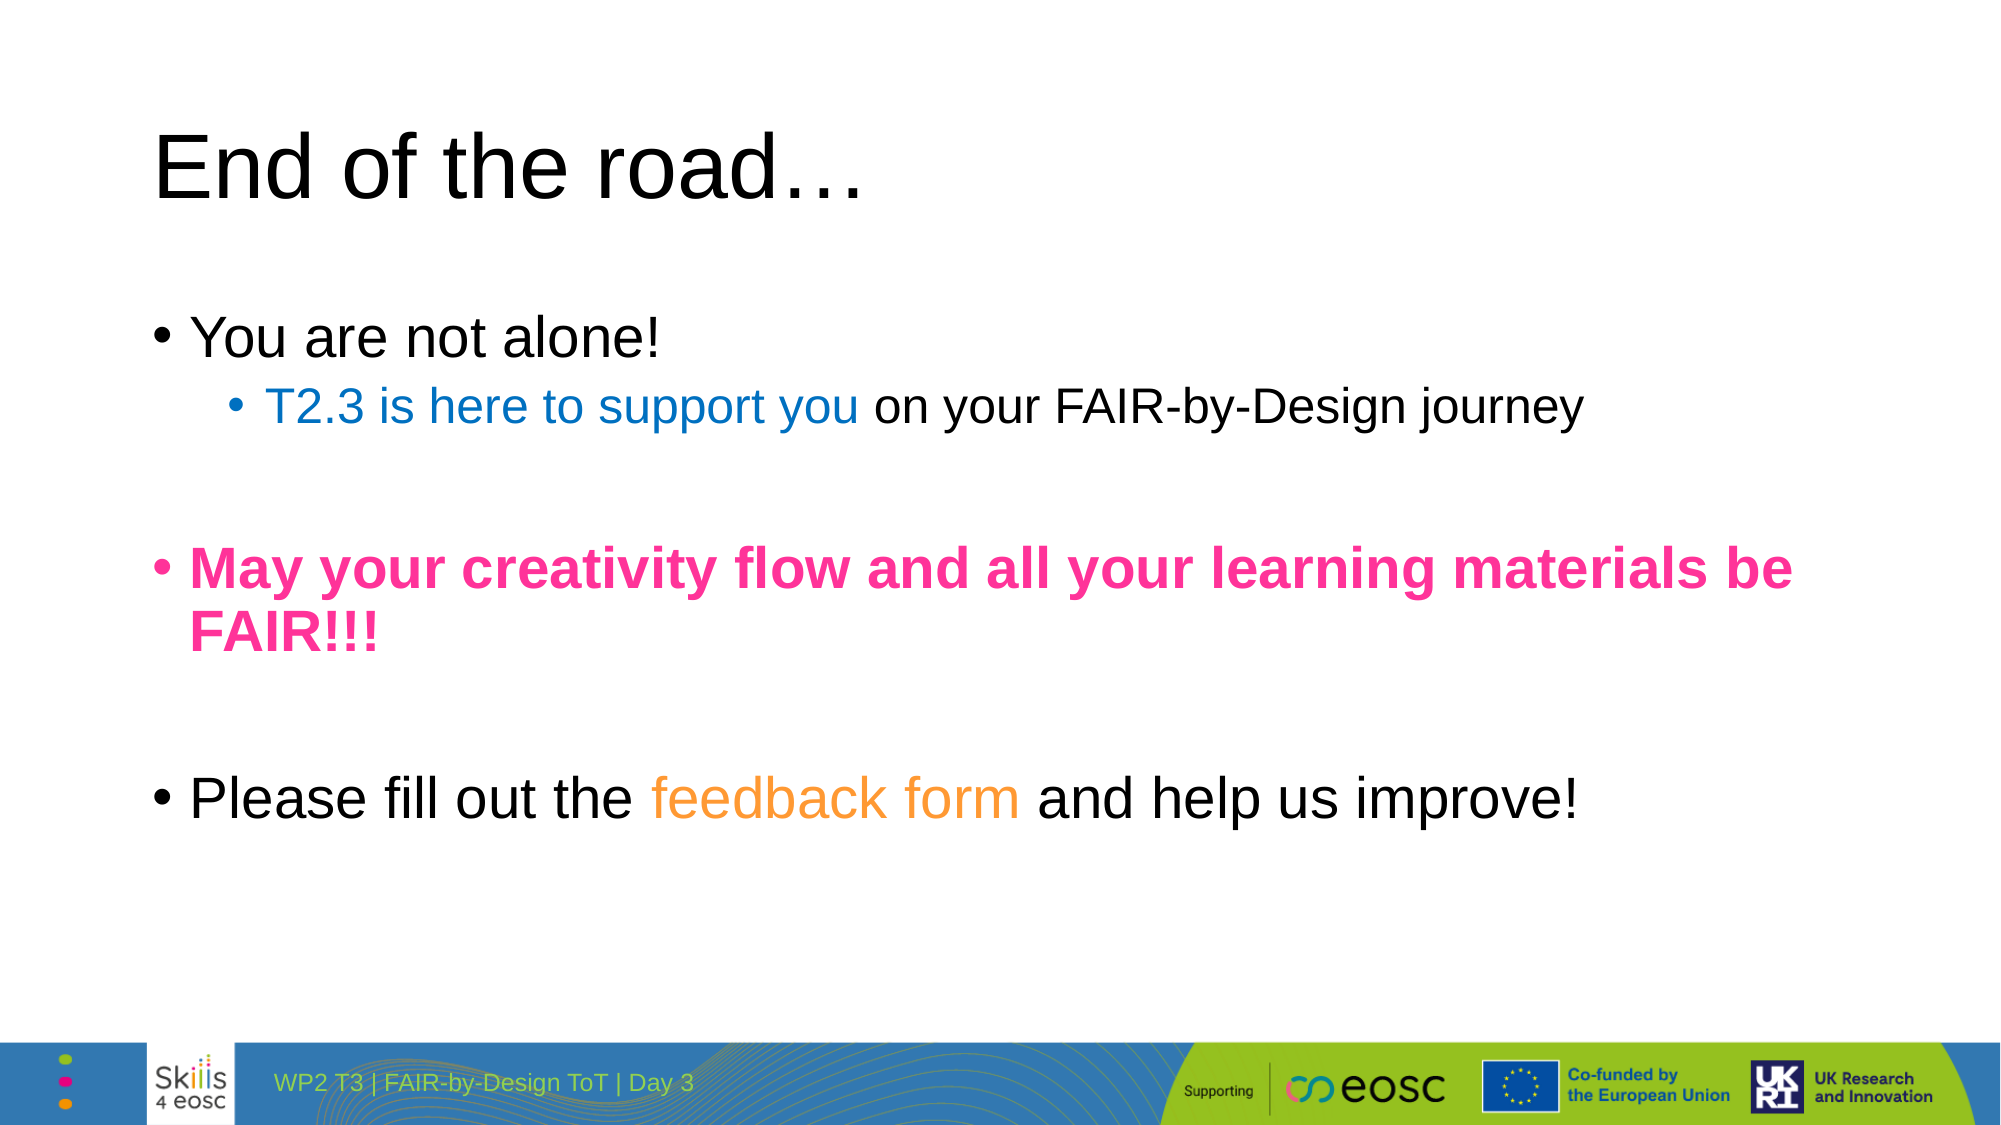

# End of the road…
You are not alone!
T2.3 is here to support you on your FAIR-by-Design journey

May your creativity flow and all your learning materials be FAIR!!!

Please fill out the feedback form and help us improve!

WP2 T3 | FAIR-by-Design ToT | Day 3